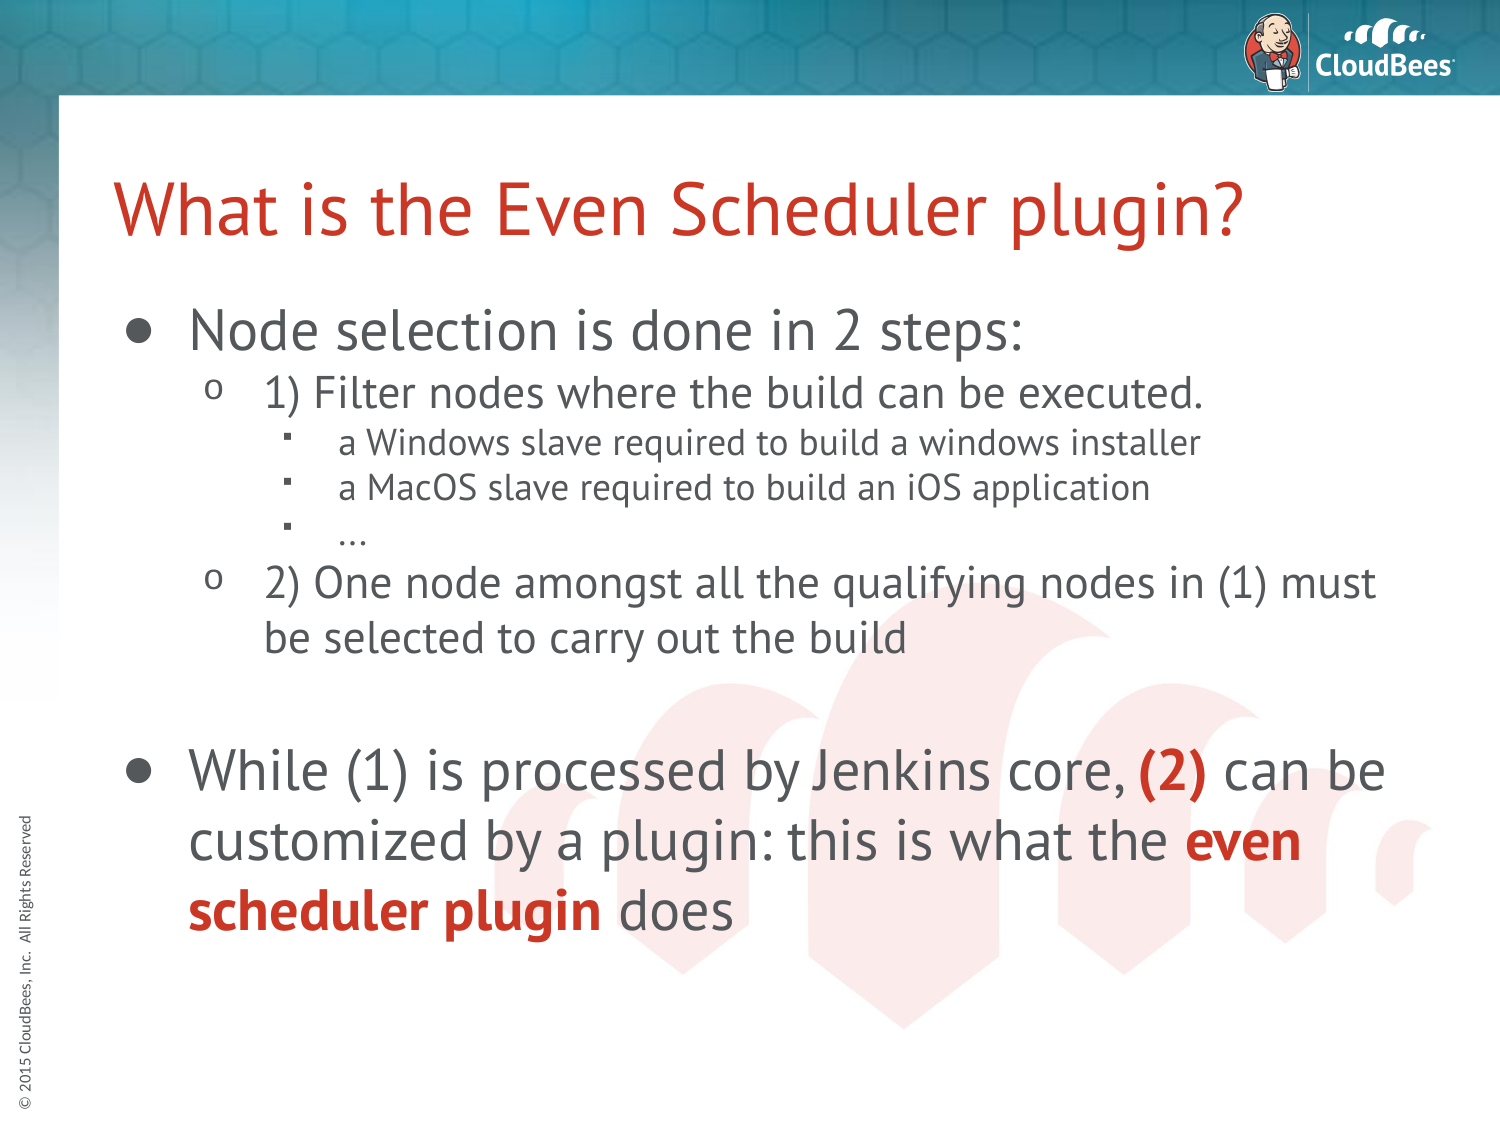

# What is the Even Scheduler plugin?
Node selection is done in 2 steps:
1) Filter nodes where the build can be executed.
a Windows slave required to build a windows installer
a MacOS slave required to build an iOS application
...
2) One node amongst all the qualifying nodes in (1) must be selected to carry out the build

While (1) is processed by Jenkins core, (2) can be customized by a plugin: this is what the even scheduler plugin does